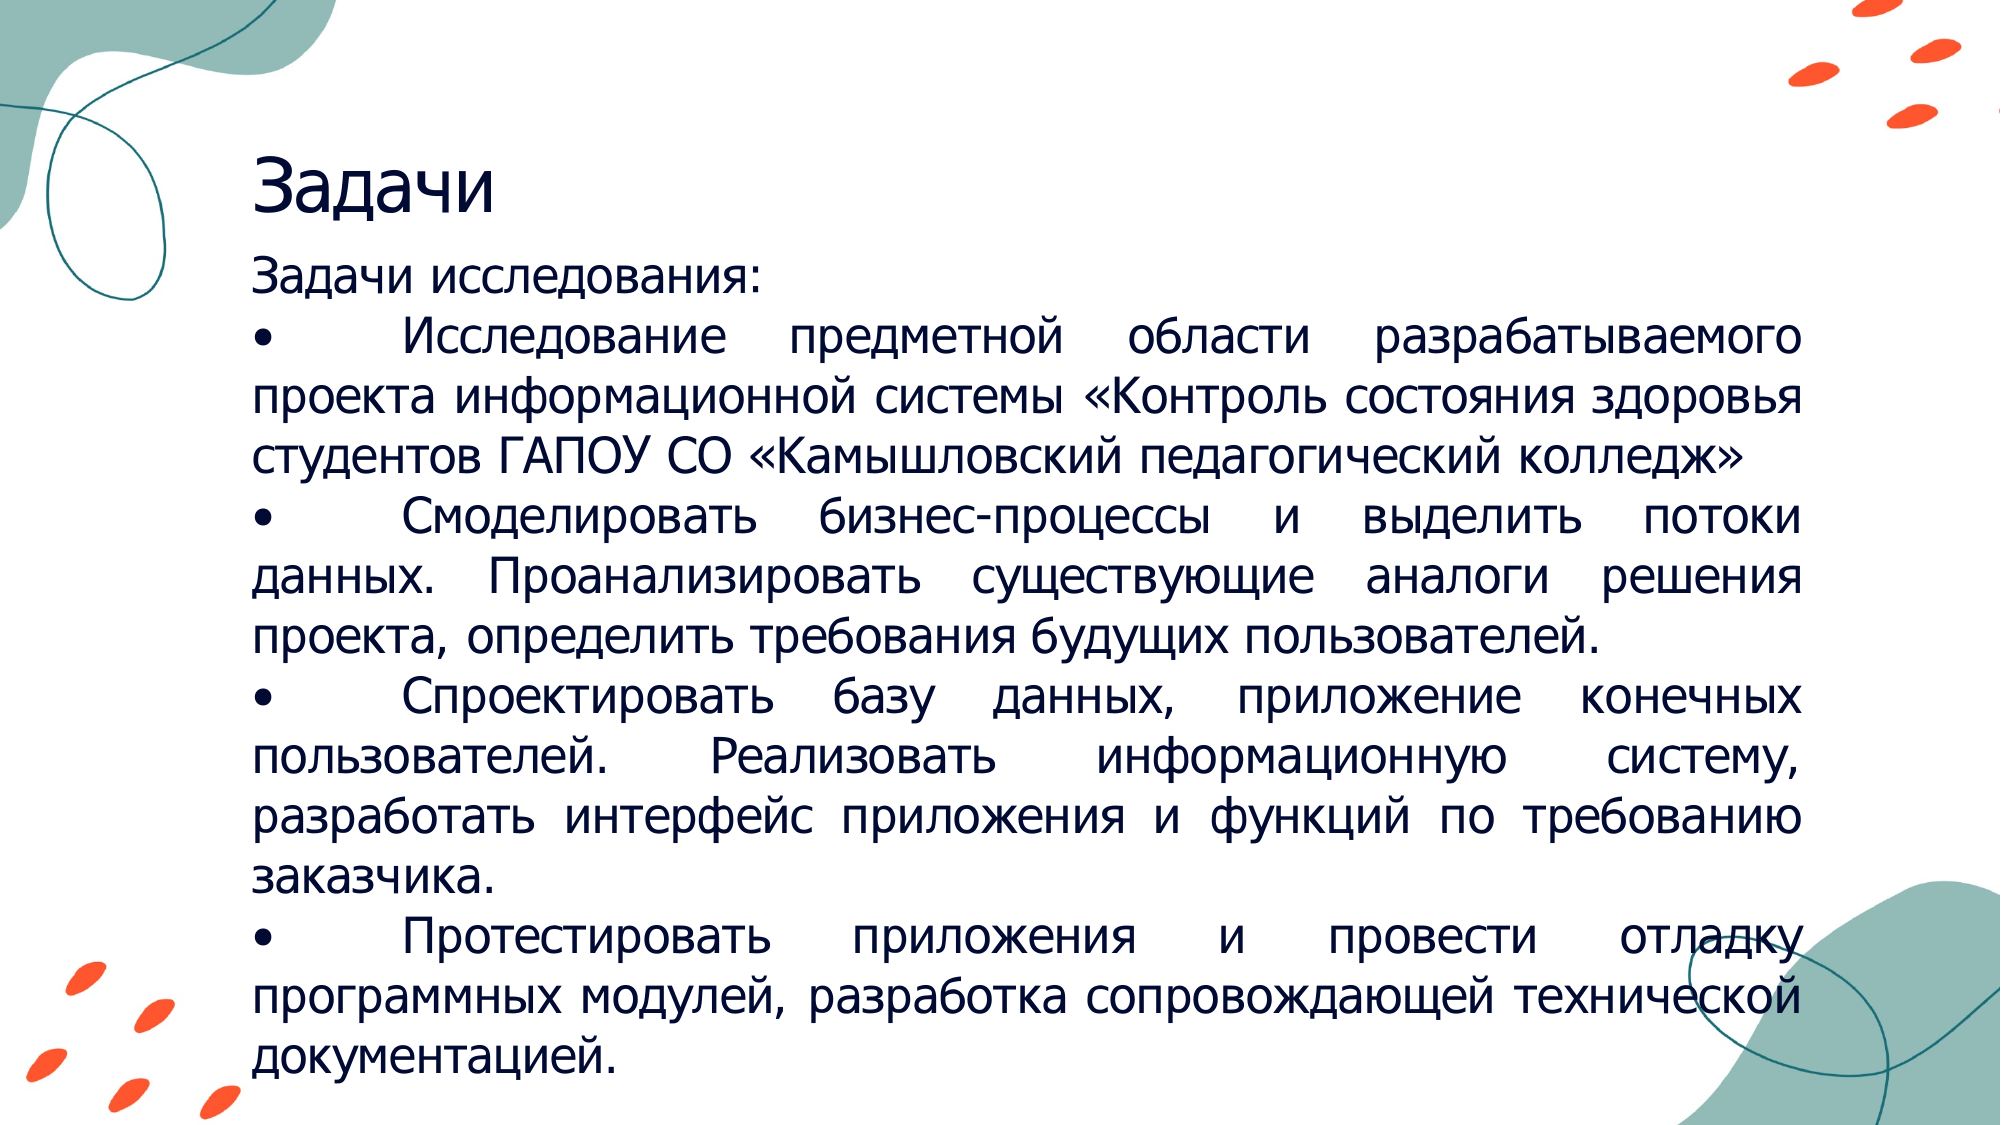

Задачи
Задачи исследования:
•	Исследование предметной области разрабатываемого проекта информационной системы «Контроль состояния здоровья студентов ГАПОУ СО «Камышловский педагогический колледж»
•	Смоделировать бизнес-процессы и выделить потоки данных. Проанализировать существующие аналоги решения проекта, определить требования будущих пользователей.
•	Спроектировать базу данных, приложение конечных пользователей. Реализовать информационную систему, разработать интерфейс приложения и функций по требованию заказчика.
•	Протестировать приложения и провести отладку программных модулей, разработка сопровождающей технической документацией.